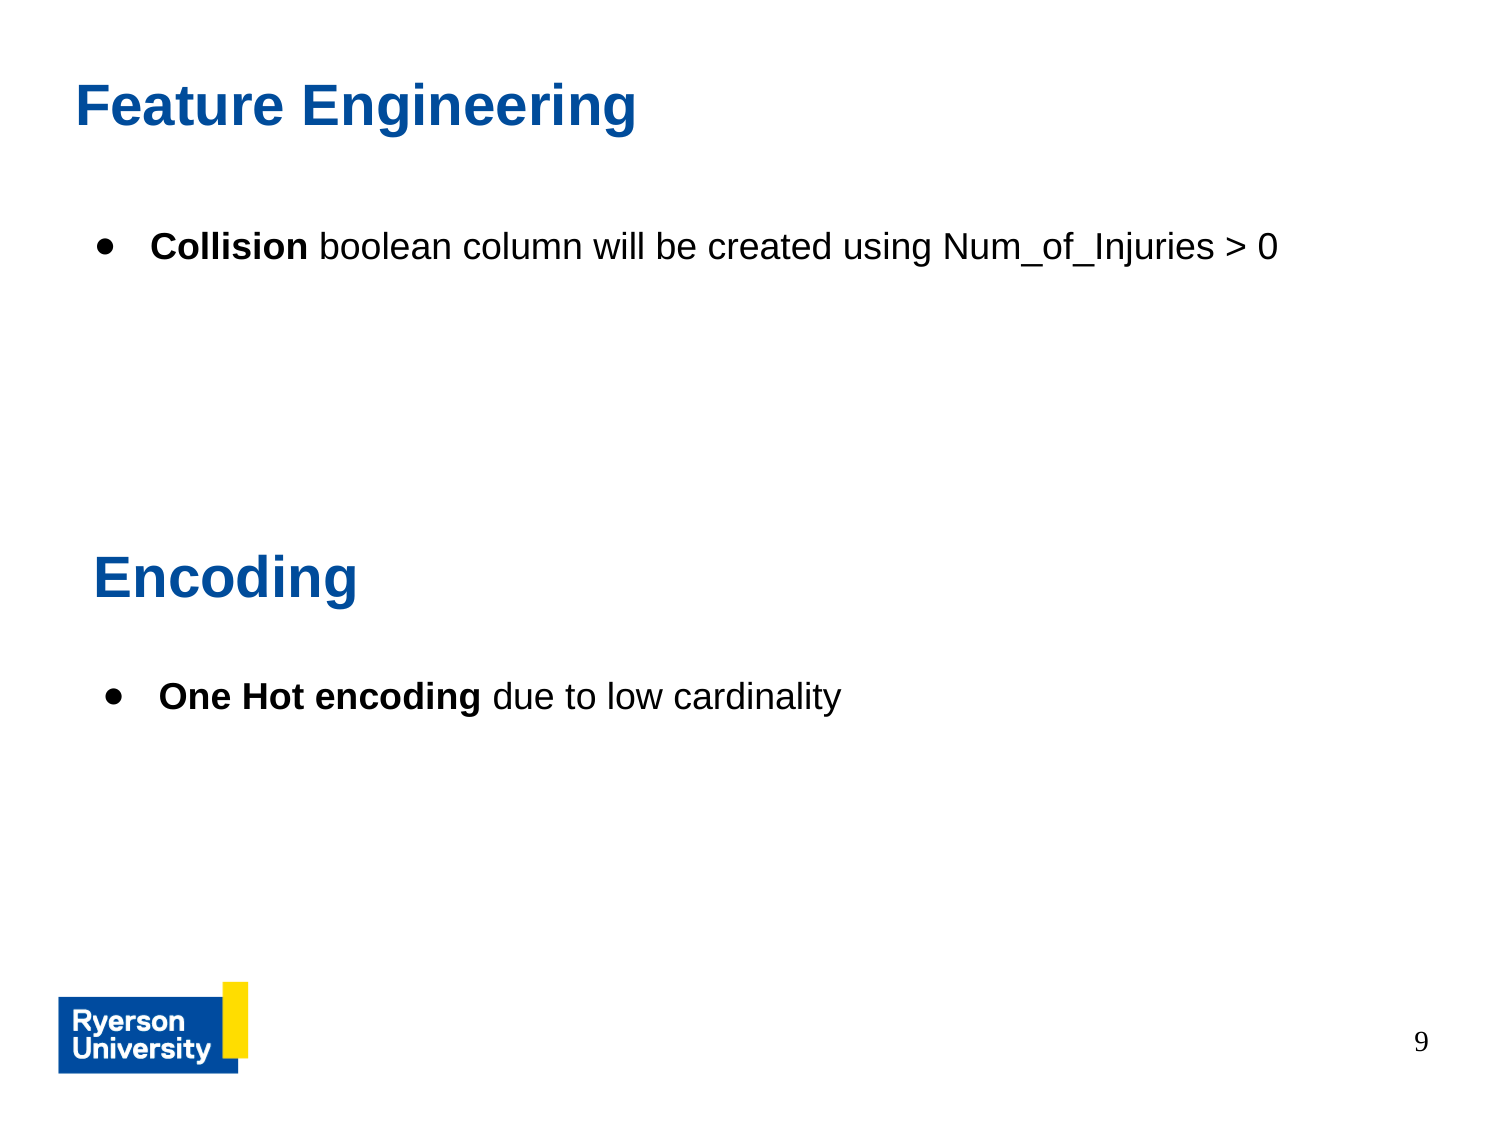

# Feature Engineering
Collision boolean column will be created using Num_of_Injuries > 0

Encoding
One Hot encoding due to low cardinality

9